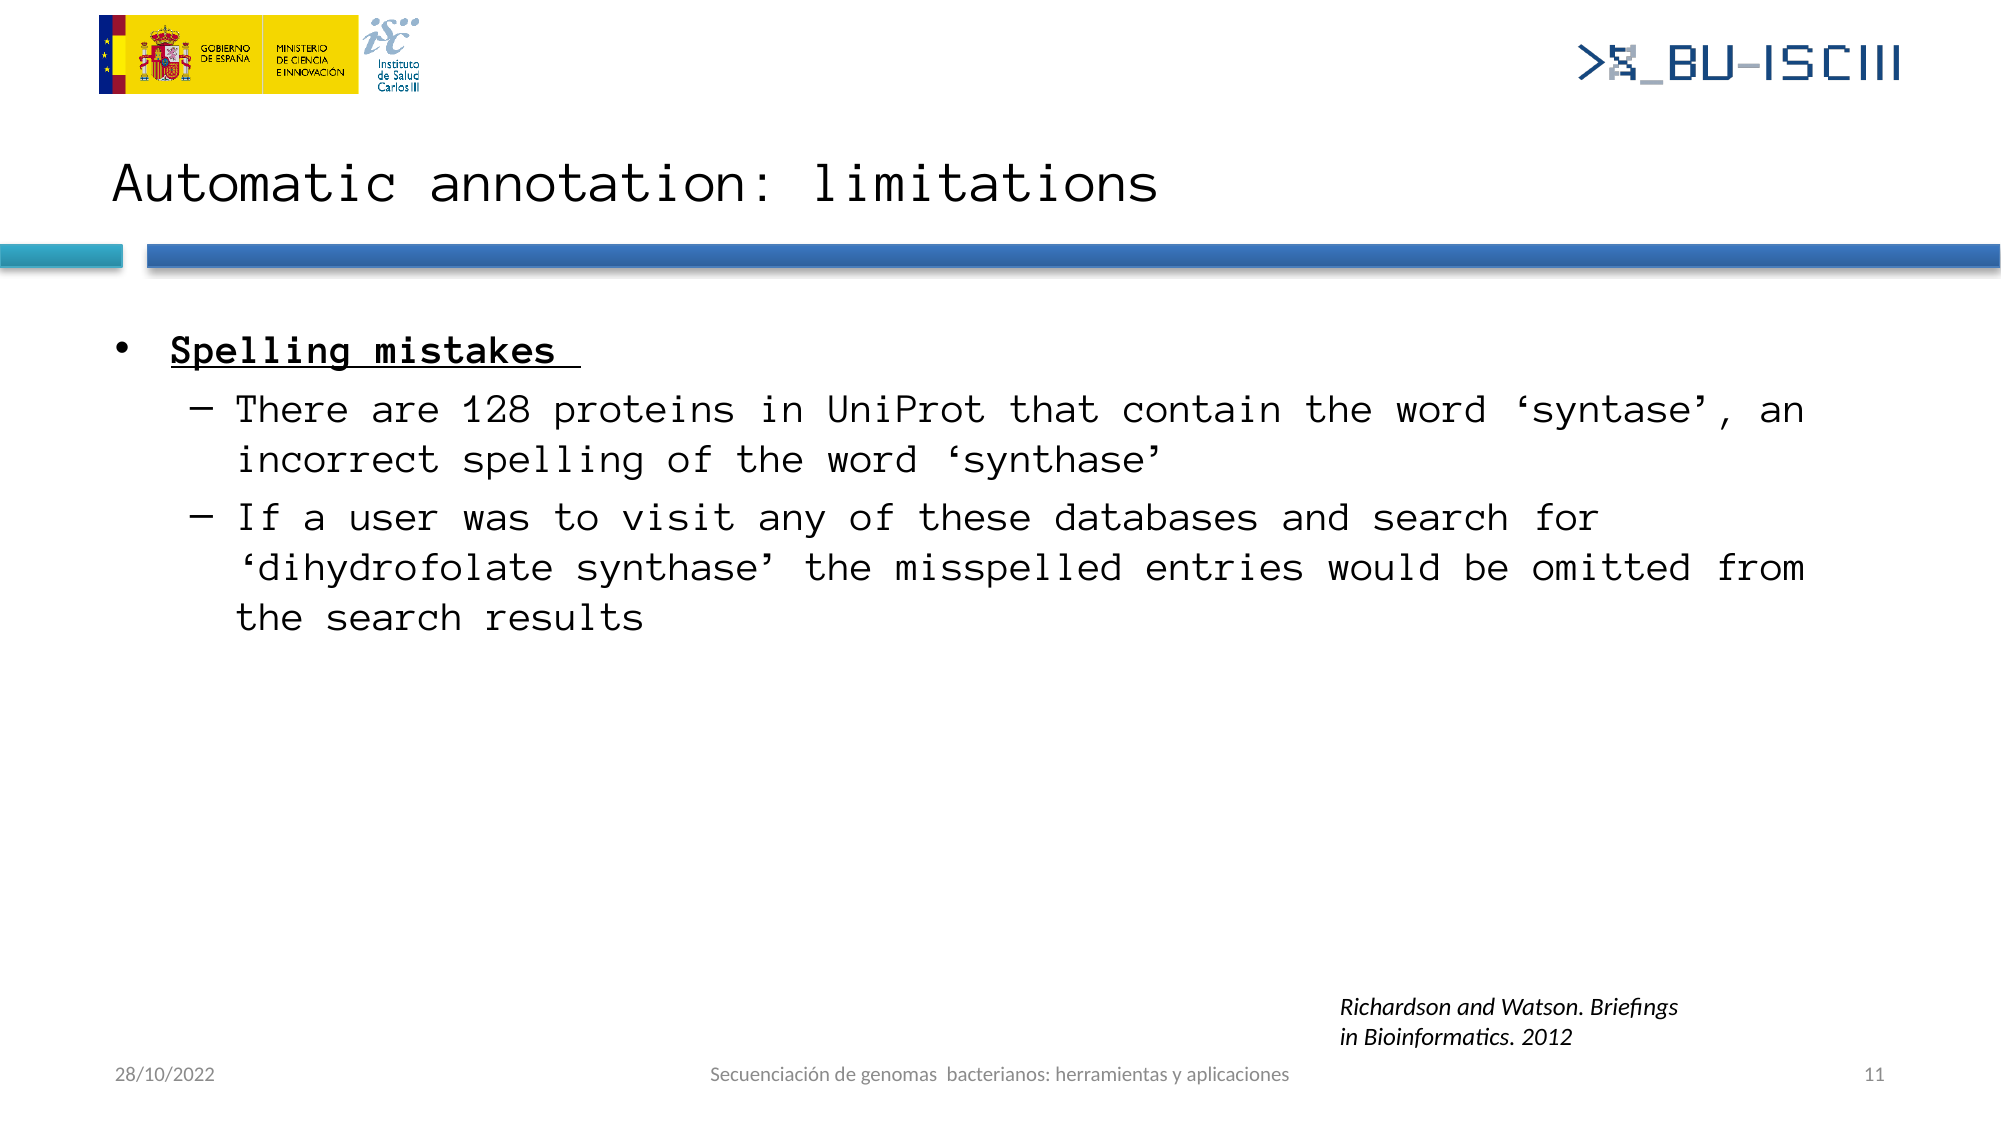

# Automatic annotation: limitations
Spelling mistakes
There are 128 proteins in UniProt that contain the word ‘syntase’, an incorrect spelling of the word ‘synthase’
If a user was to visit any of these databases and search for ‘dihydrofolate synthase’ the misspelled entries would be omitted from the search results
Richardson and Watson. Briefings in Bioinformatics. 2012
28/10/2022
Secuenciación de genomas  bacterianos: herramientas y aplicaciones
11